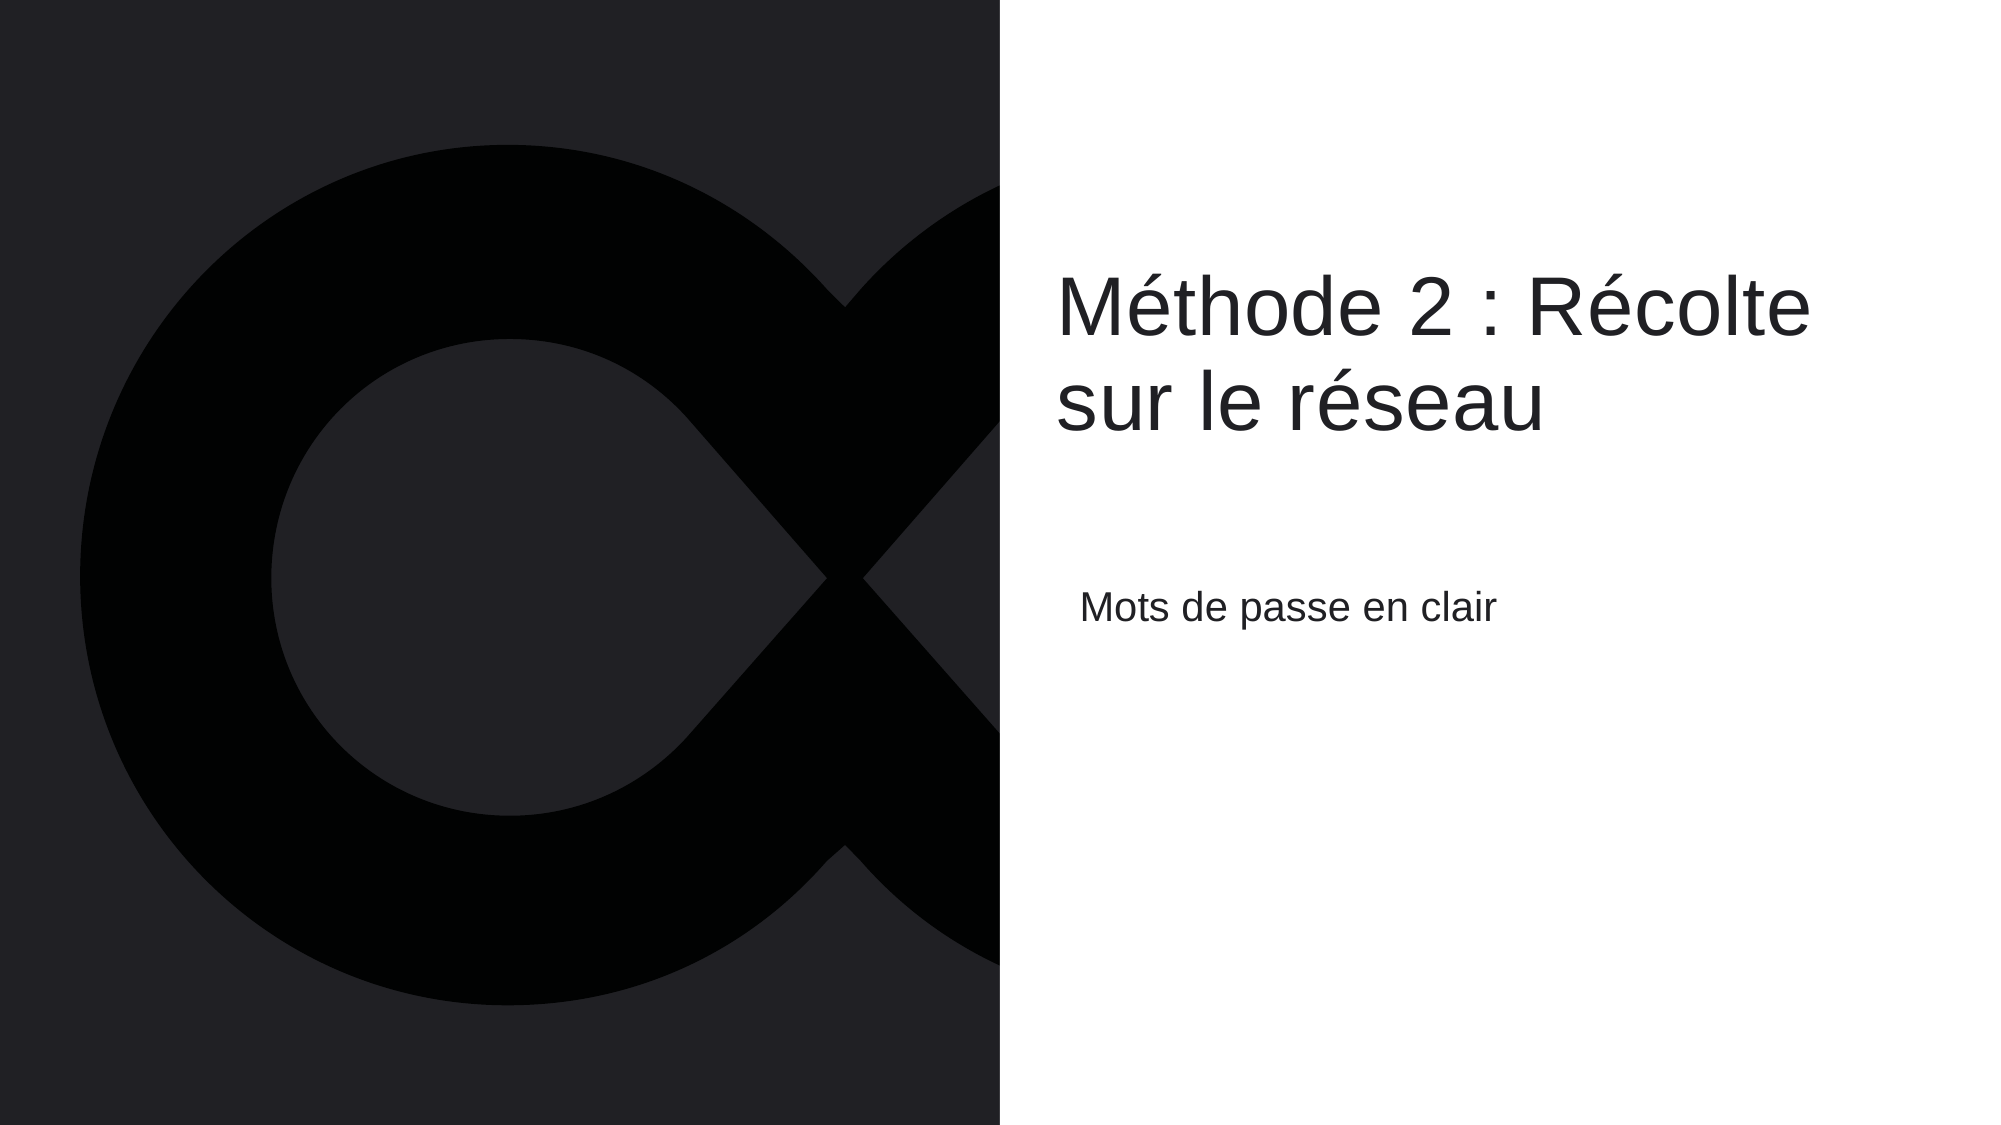

Méthode 2 : Récolte sur le réseau
Mots de passe en clair